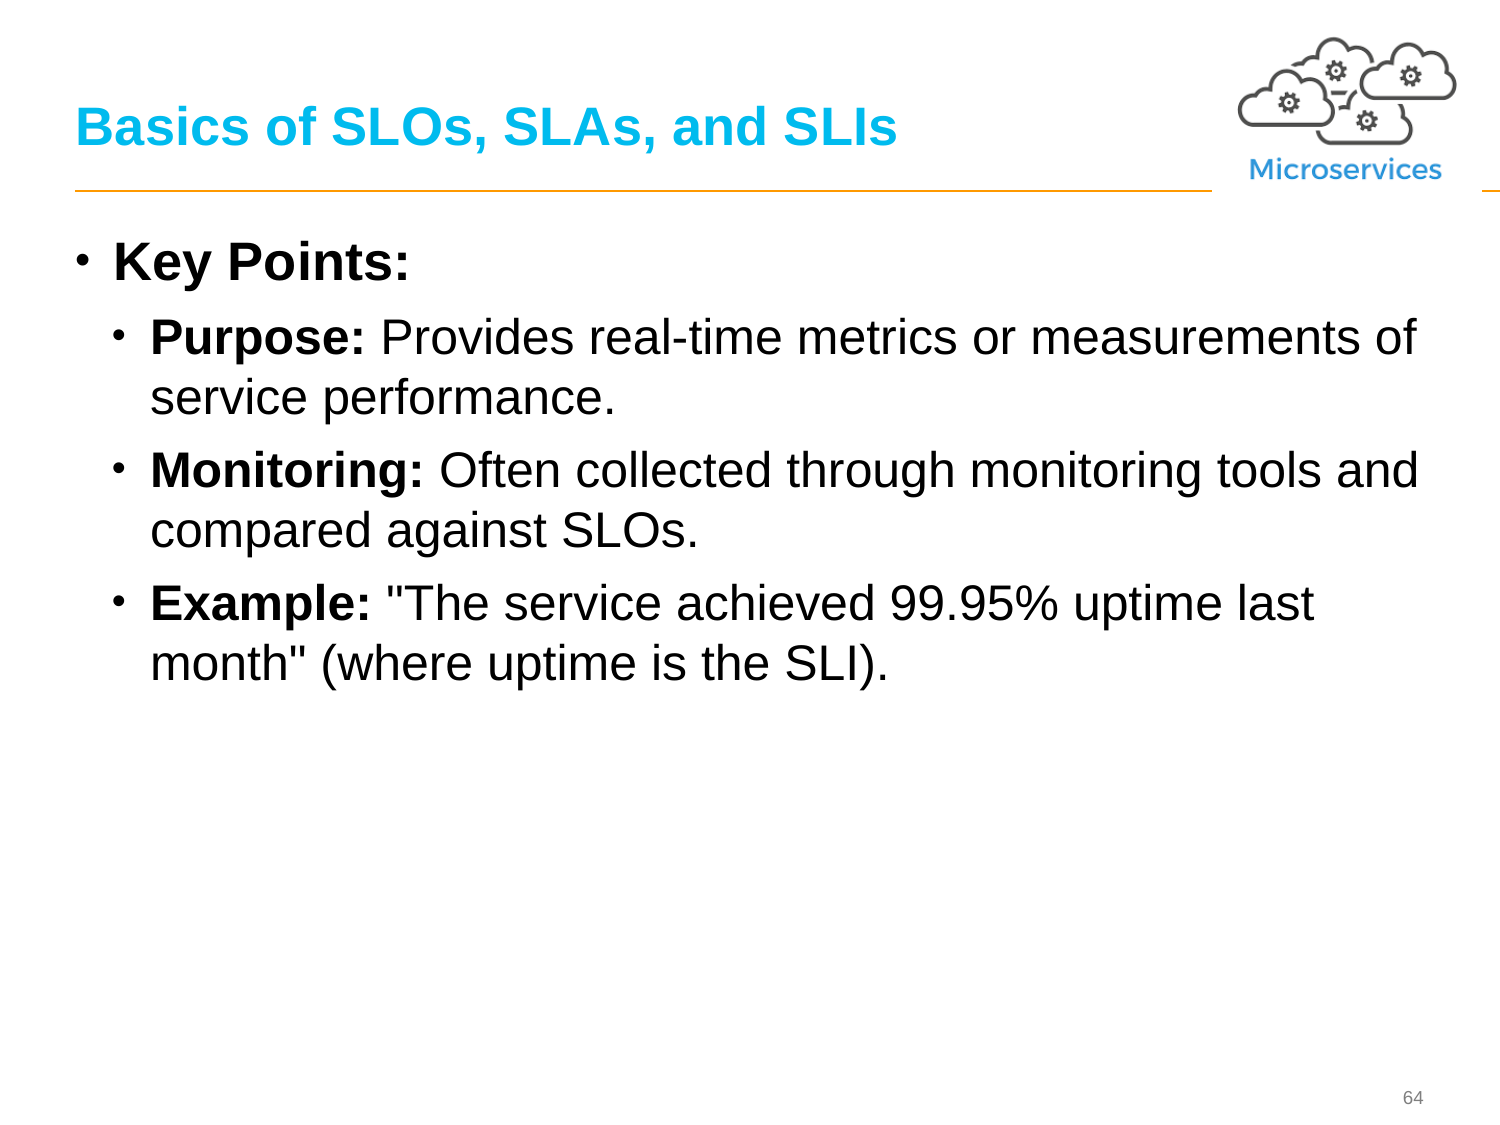

# Basics of SLOs, SLAs, and SLIs
Key Points:
Purpose: Provides real-time metrics or measurements of service performance.
Monitoring: Often collected through monitoring tools and compared against SLOs.
Example: "The service achieved 99.95% uptime last month" (where uptime is the SLI).